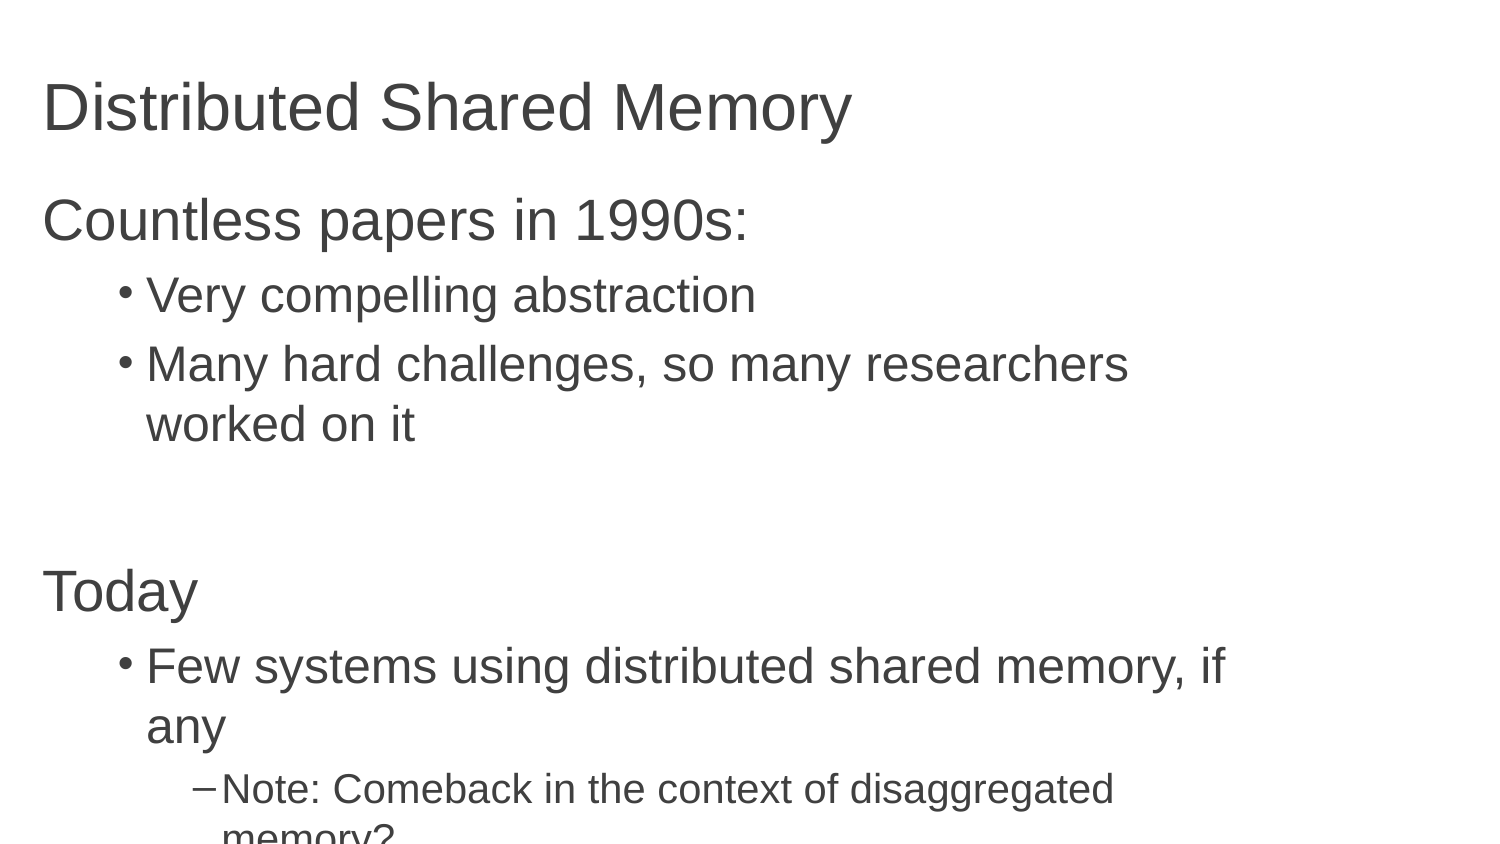

# Distributed Shared Memory
Countless papers in 1990s:
Very compelling abstraction
Many hard challenges, so many researchers worked on it

Today
Few systems using distributed shared memory, if any
Note: Comeback in the context of disaggregated memory?
Message passing (e.g., MPI) or bulk synchronous processing (e.g., Spark) prevalent
13